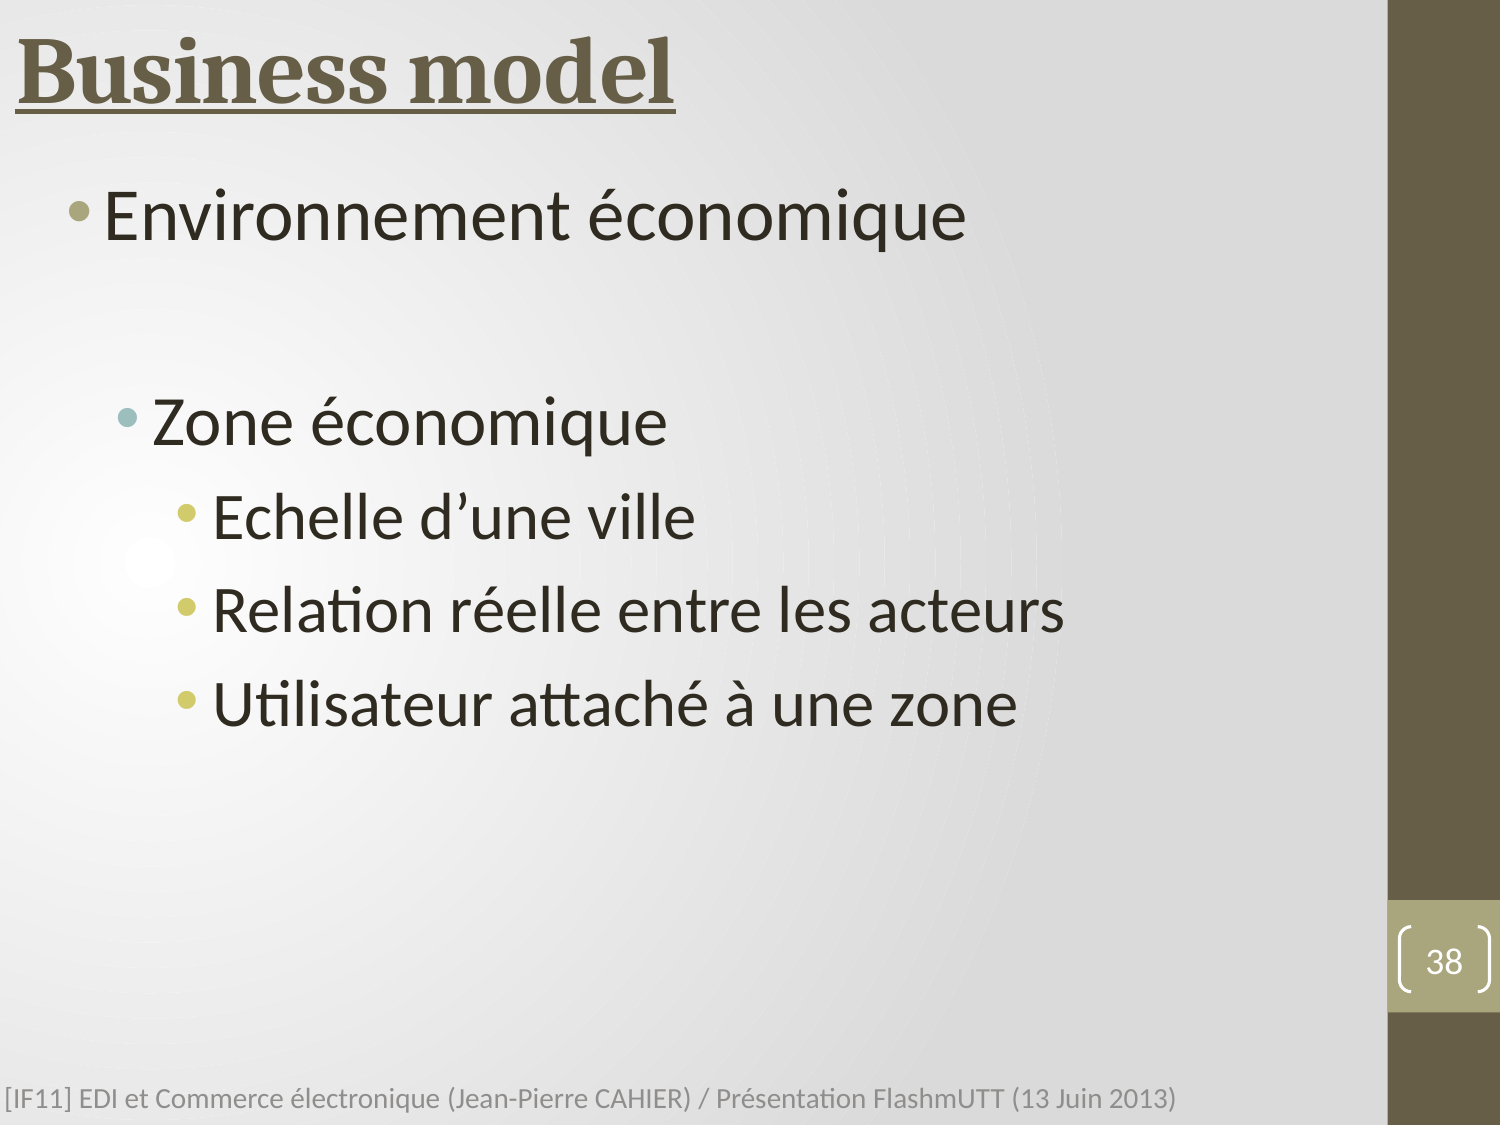

# Business model
Environnement économique

Zone économique
Echelle d’une ville
Relation réelle entre les acteurs
Utilisateur attaché à une zone
38
[IF11] EDI et Commerce électronique (Jean-Pierre CAHIER) / Présentation FlashmUTT (13 Juin 2013)